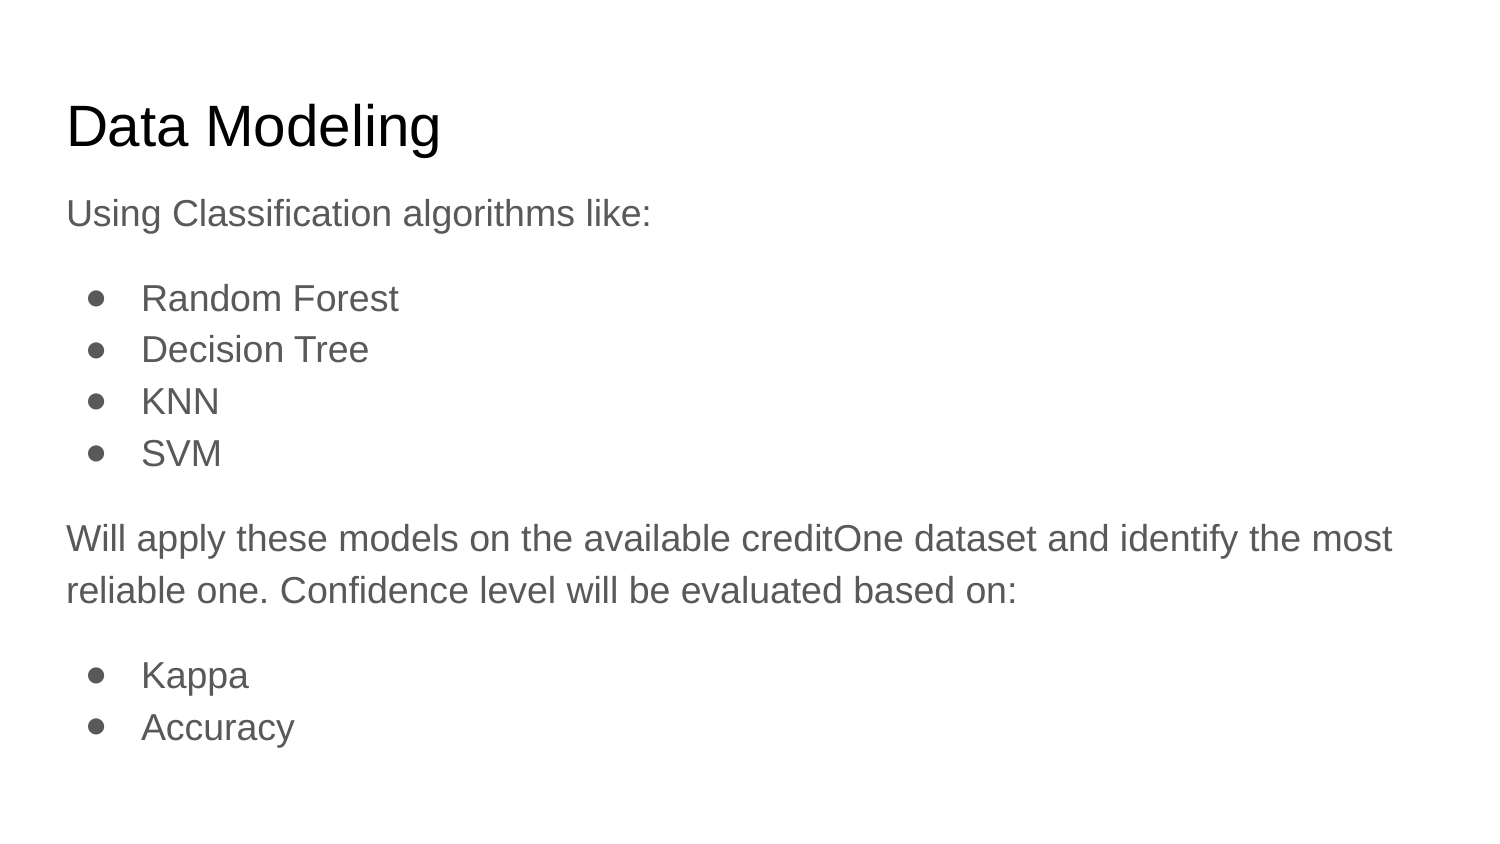

# Data Modeling
Using Classification algorithms like:
Random Forest
Decision Tree
KNN
SVM
Will apply these models on the available creditOne dataset and identify the most reliable one. Confidence level will be evaluated based on:
Kappa
Accuracy